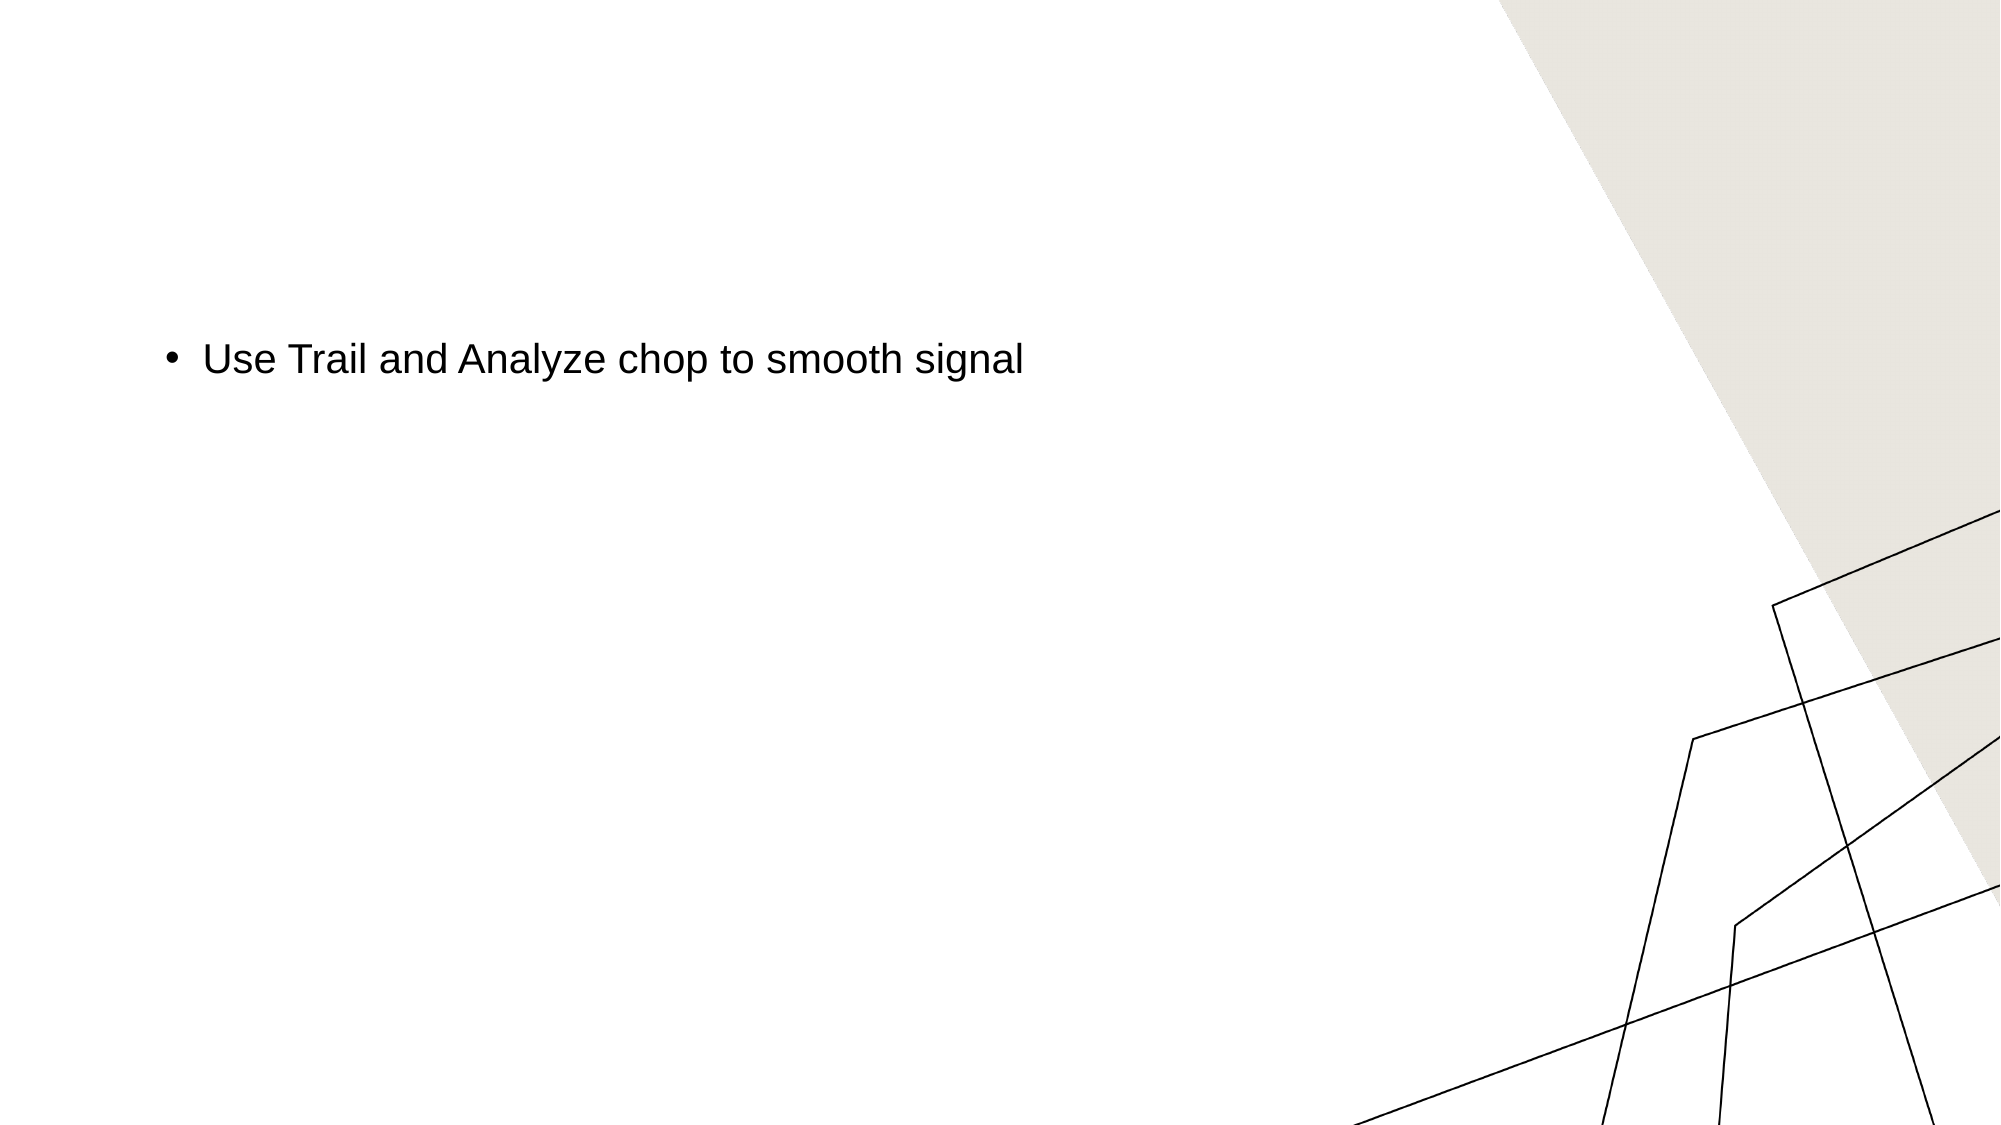

#
Use Trail and Analyze chop to smooth signal